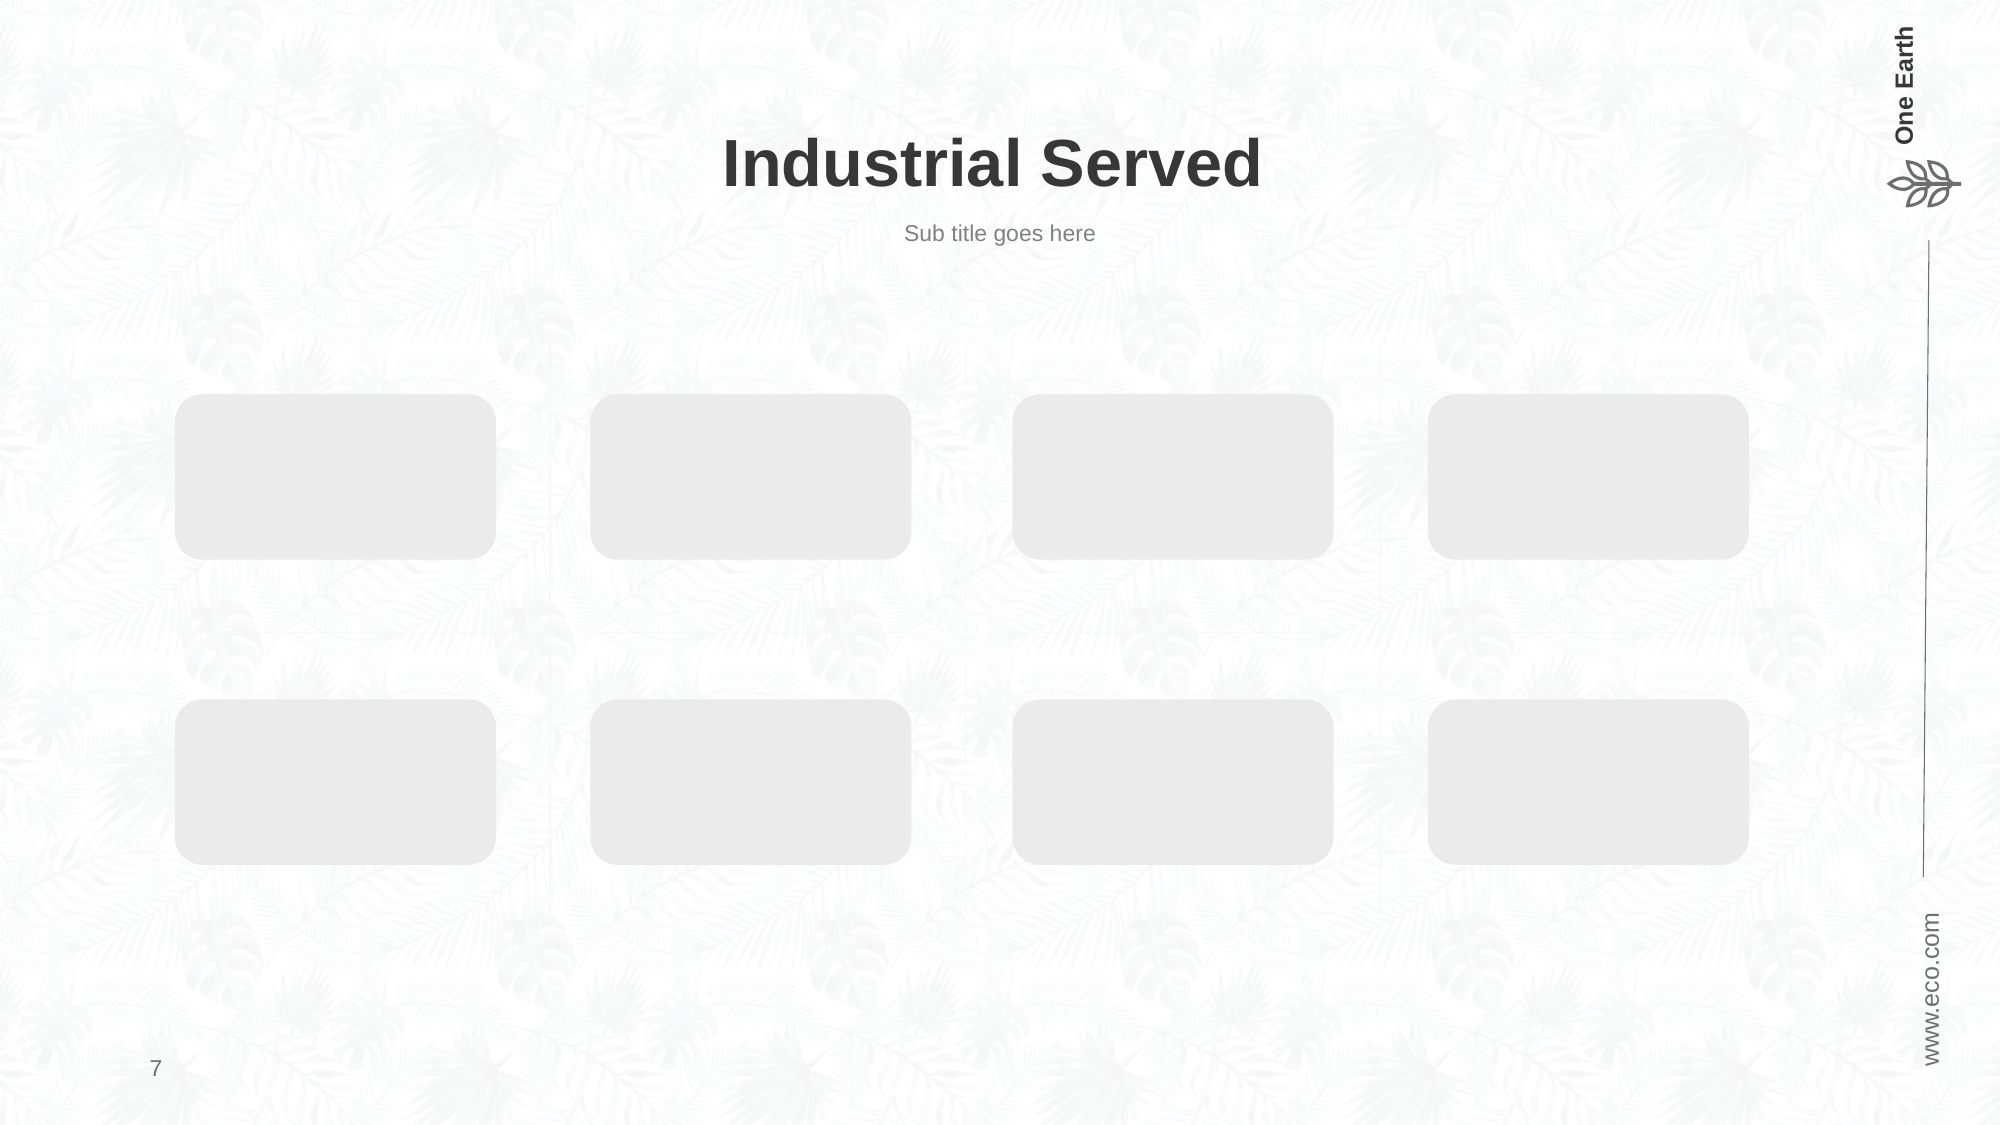

# Industrial Served
Sub title goes here

7